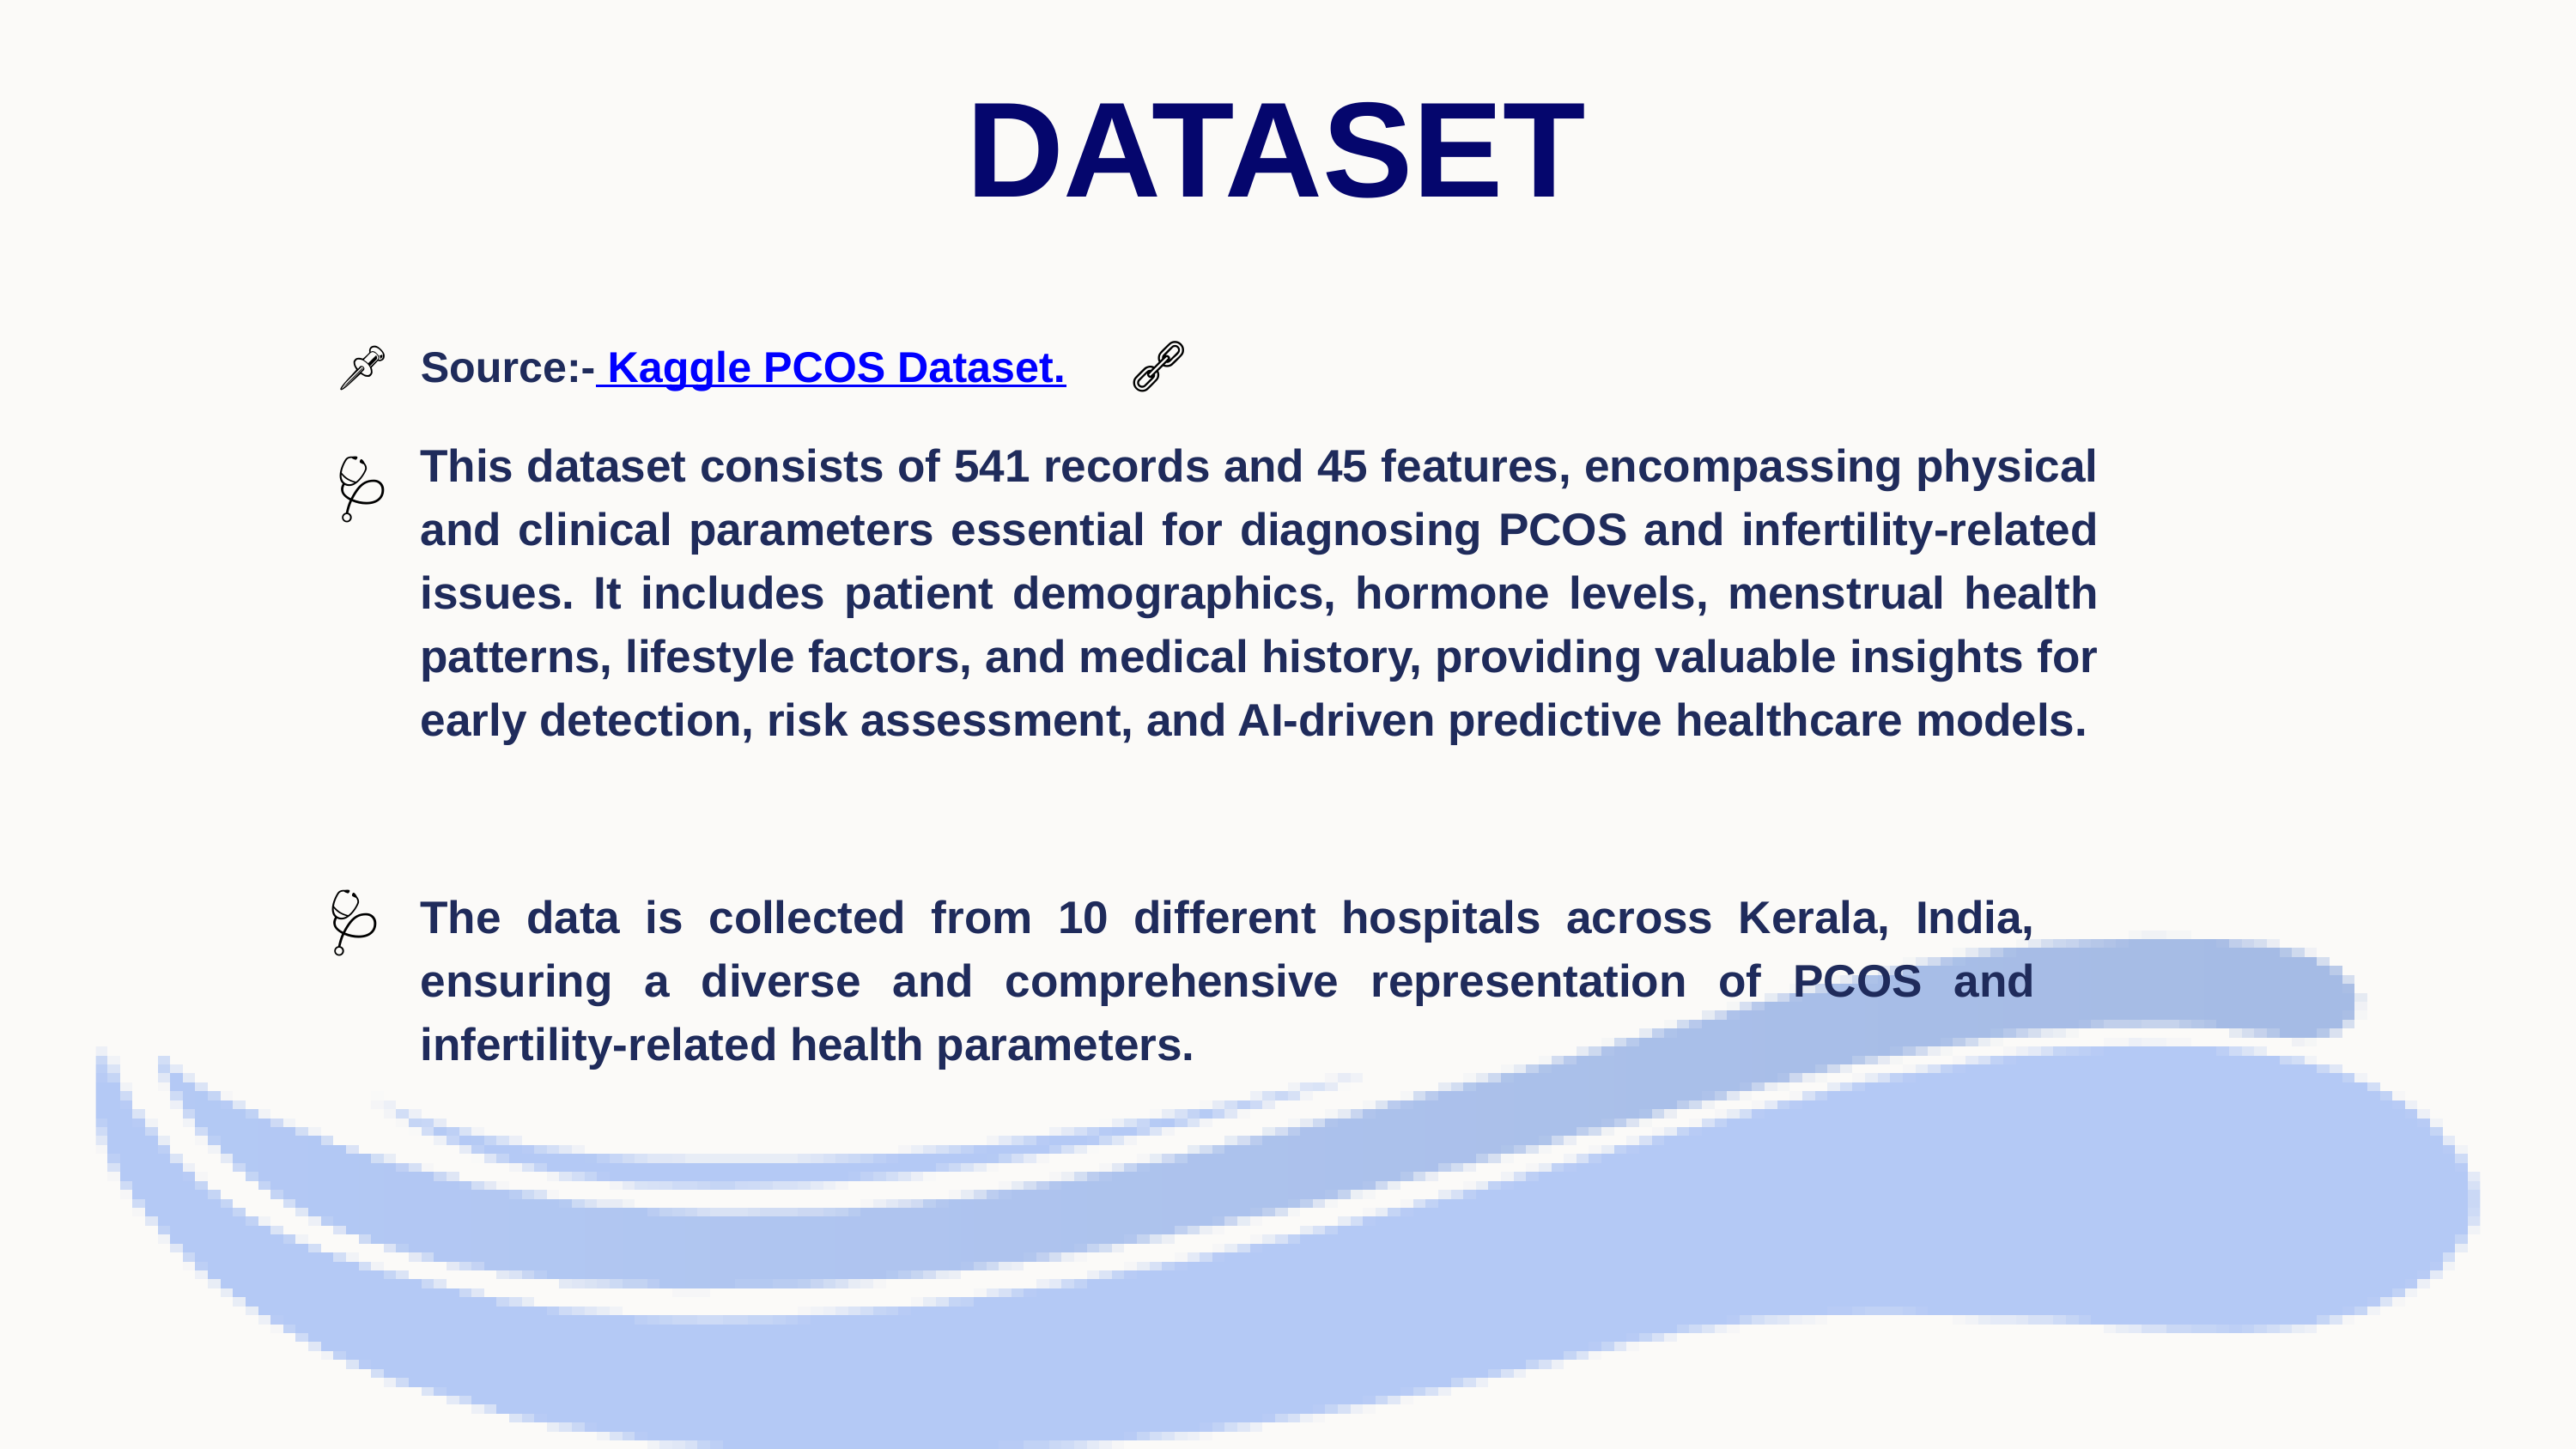

DATASET
🔗
📌
Source:- Kaggle PCOS Dataset.
This dataset consists of 541 records and 45 features, encompassing physical and clinical parameters essential for diagnosing PCOS and infertility-related issues. It includes patient demographics, hormone levels, menstrual health patterns, lifestyle factors, and medical history, providing valuable insights for early detection, risk assessment, and AI-driven predictive healthcare models.

🩺
🩺
The data is collected from 10 different hospitals across Kerala, India, ensuring a diverse and comprehensive representation of PCOS and infertility-related health parameters.